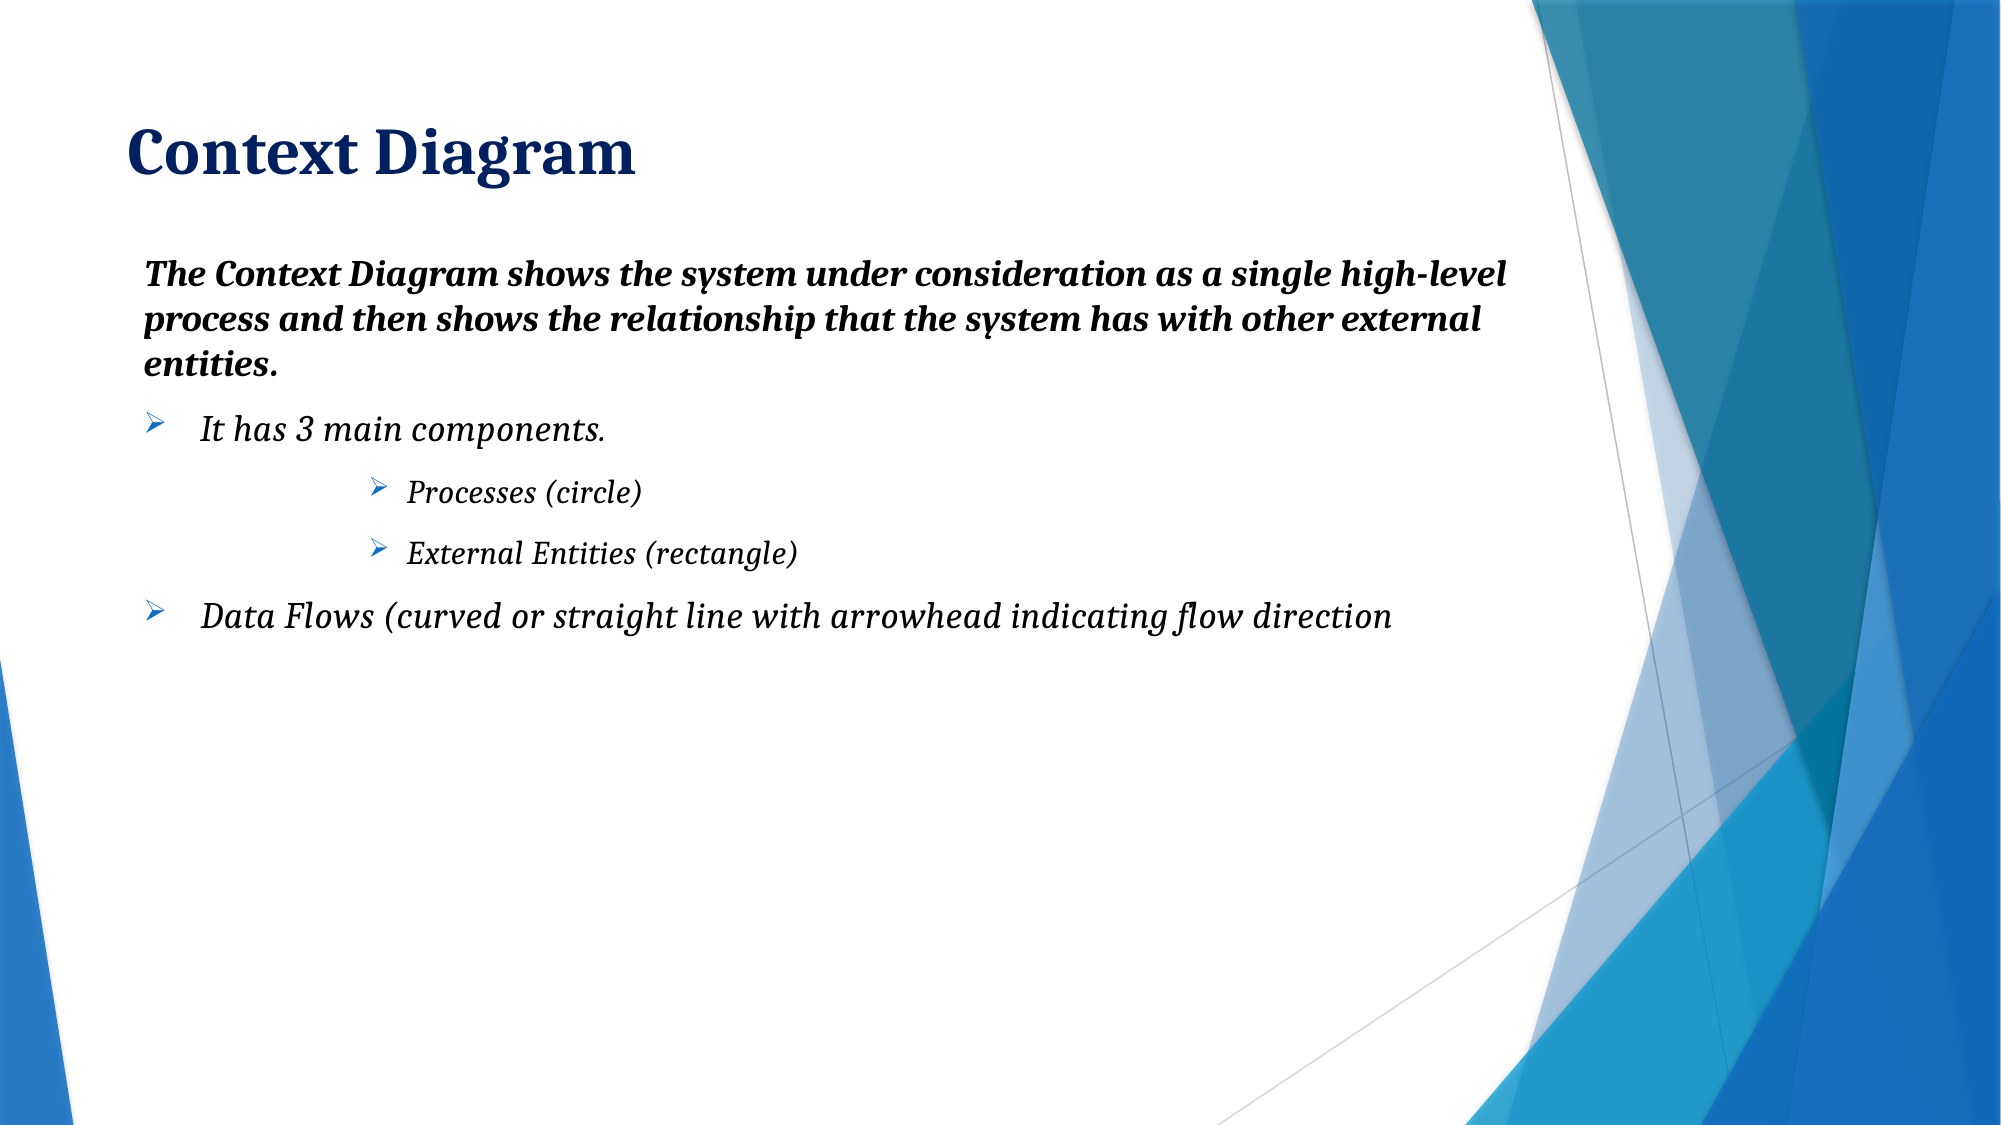

# Context Diagram
The Context Diagram shows the system under consideration as a single high-level process and then shows the relationship that the system has with other external entities.
It has 3 main components.
Processes (circle)
External Entities (rectangle)
Data Flows (curved or straight line with arrowhead indicating flow direction